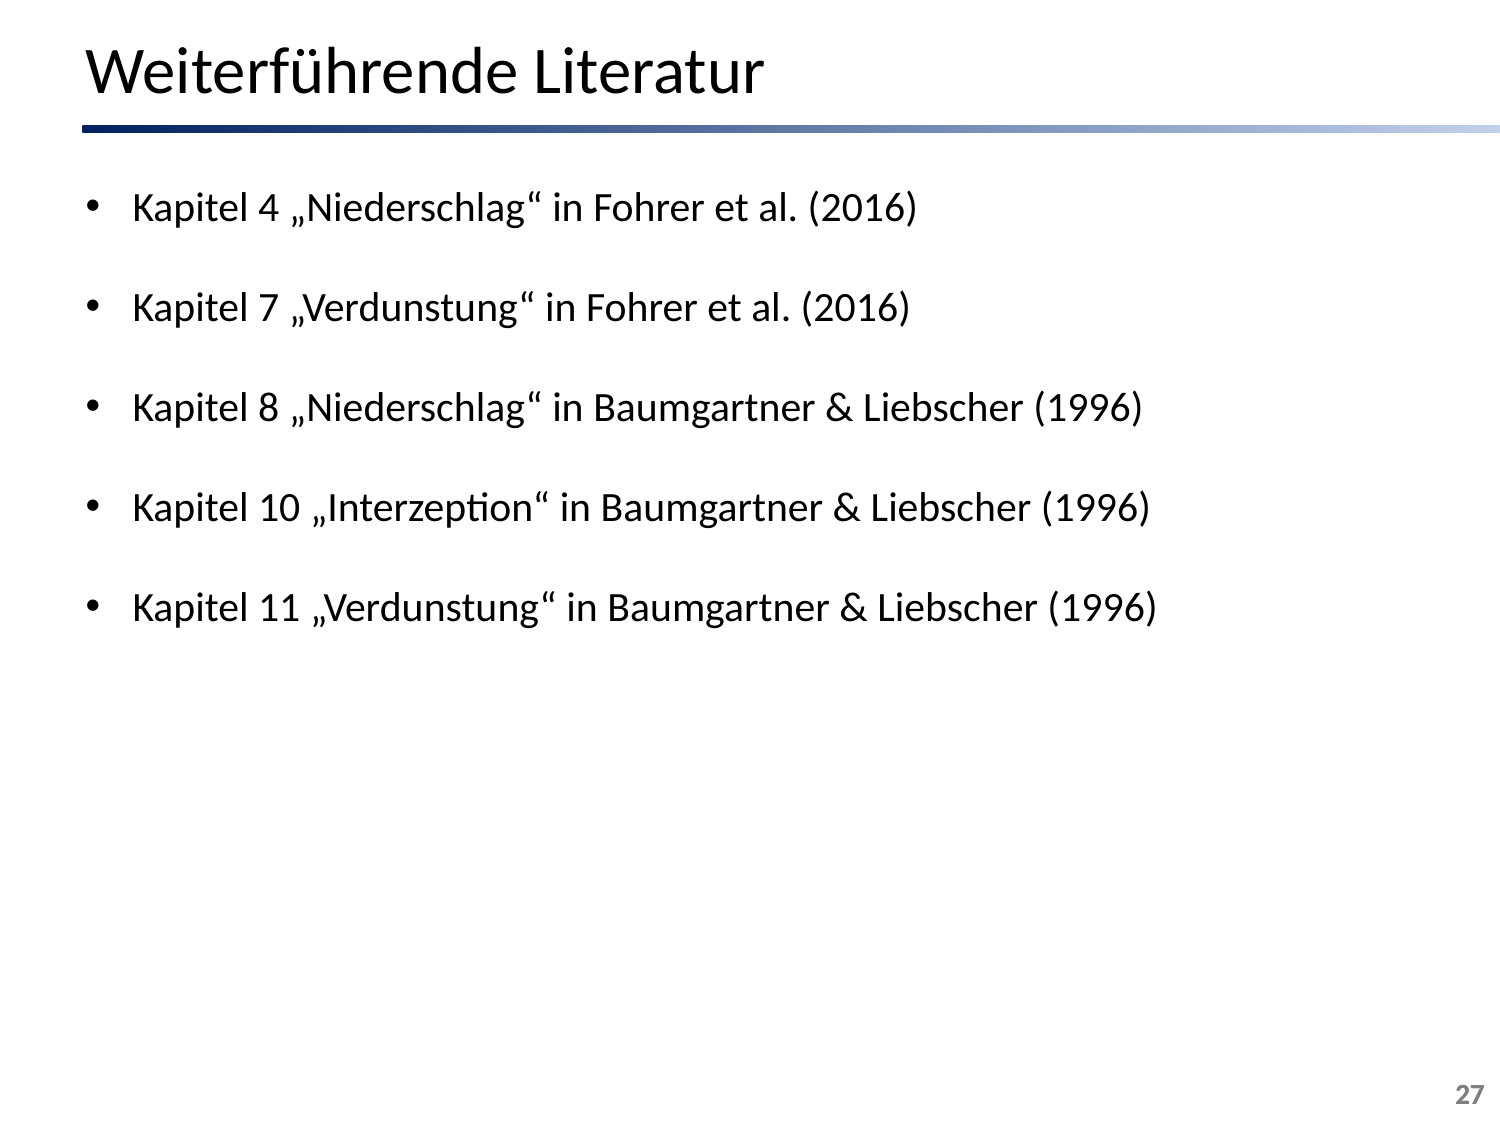

# Weiterführende Literatur
Kapitel 4 „Niederschlag“ in Fohrer et al. (2016)

Kapitel 7 „Verdunstung“ in Fohrer et al. (2016)

Kapitel 8 „Niederschlag“ in Baumgartner & Liebscher (1996)

Kapitel 10 „Interzeption“ in Baumgartner & Liebscher (1996)

Kapitel 11 „Verdunstung“ in Baumgartner & Liebscher (1996)
27